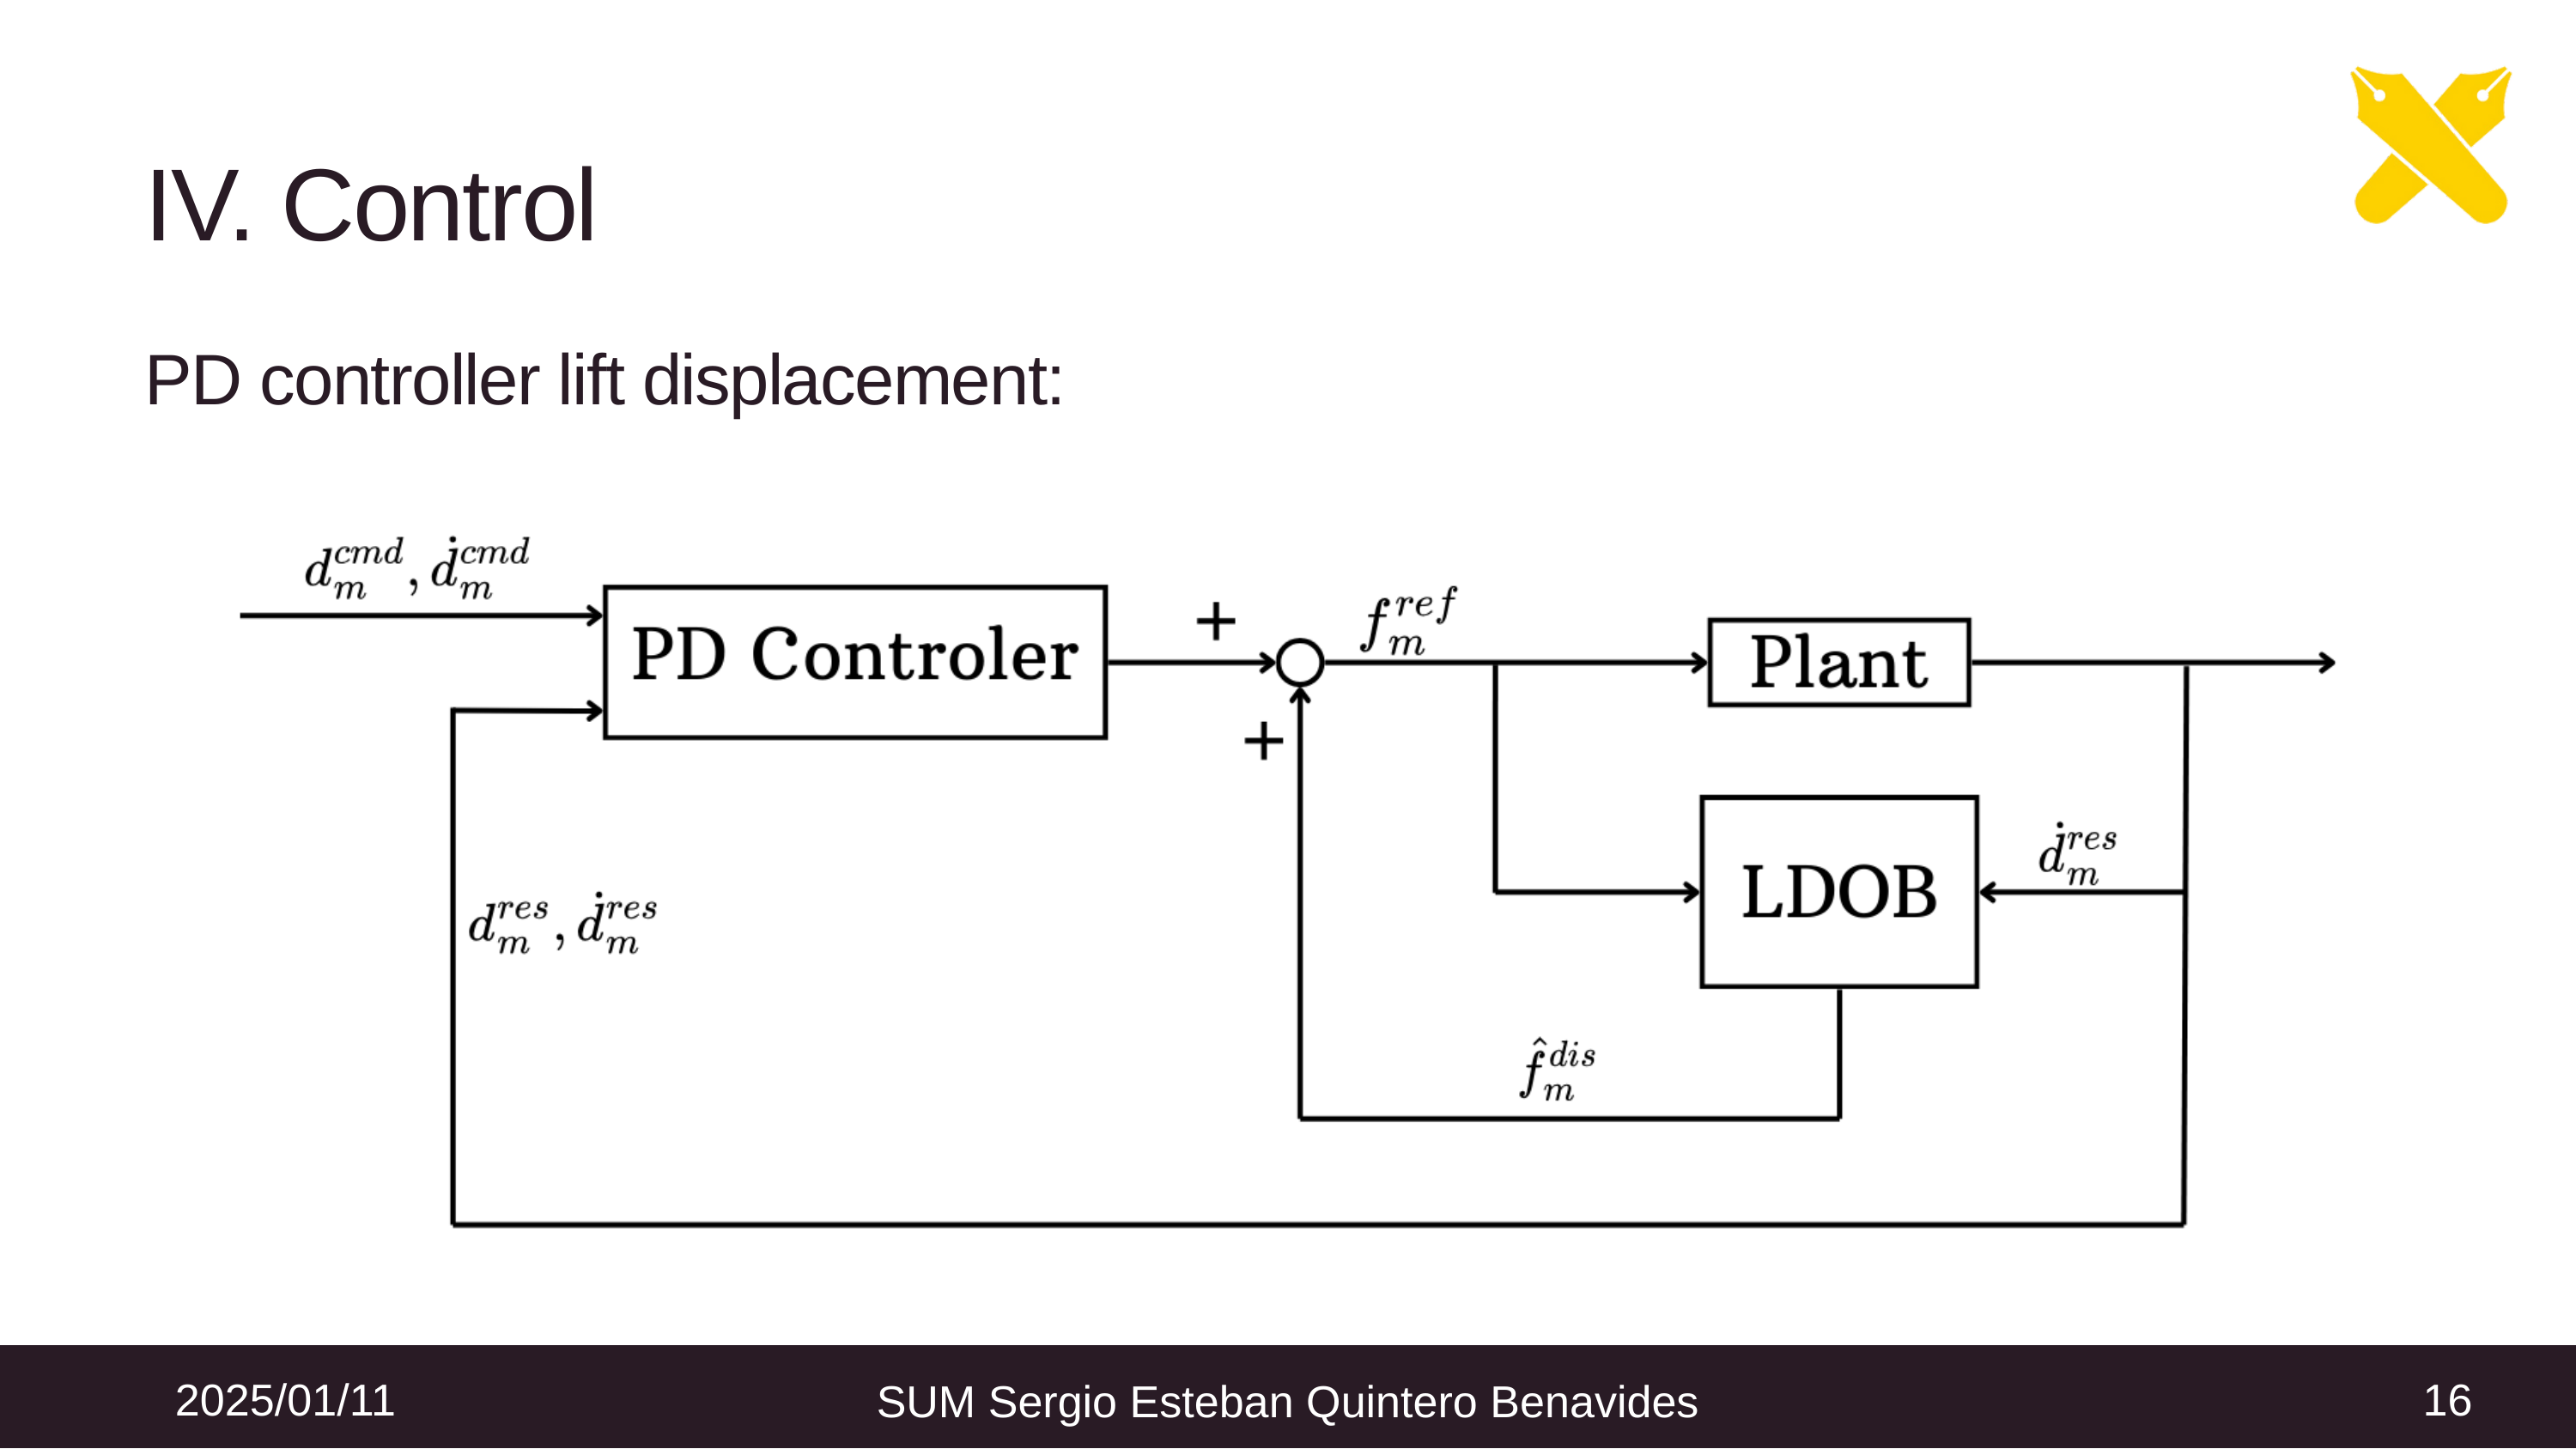

IV. Control
PD controller lift displacement:

2025/01/11
16
SUM Sergio Esteban Quintero Benavides